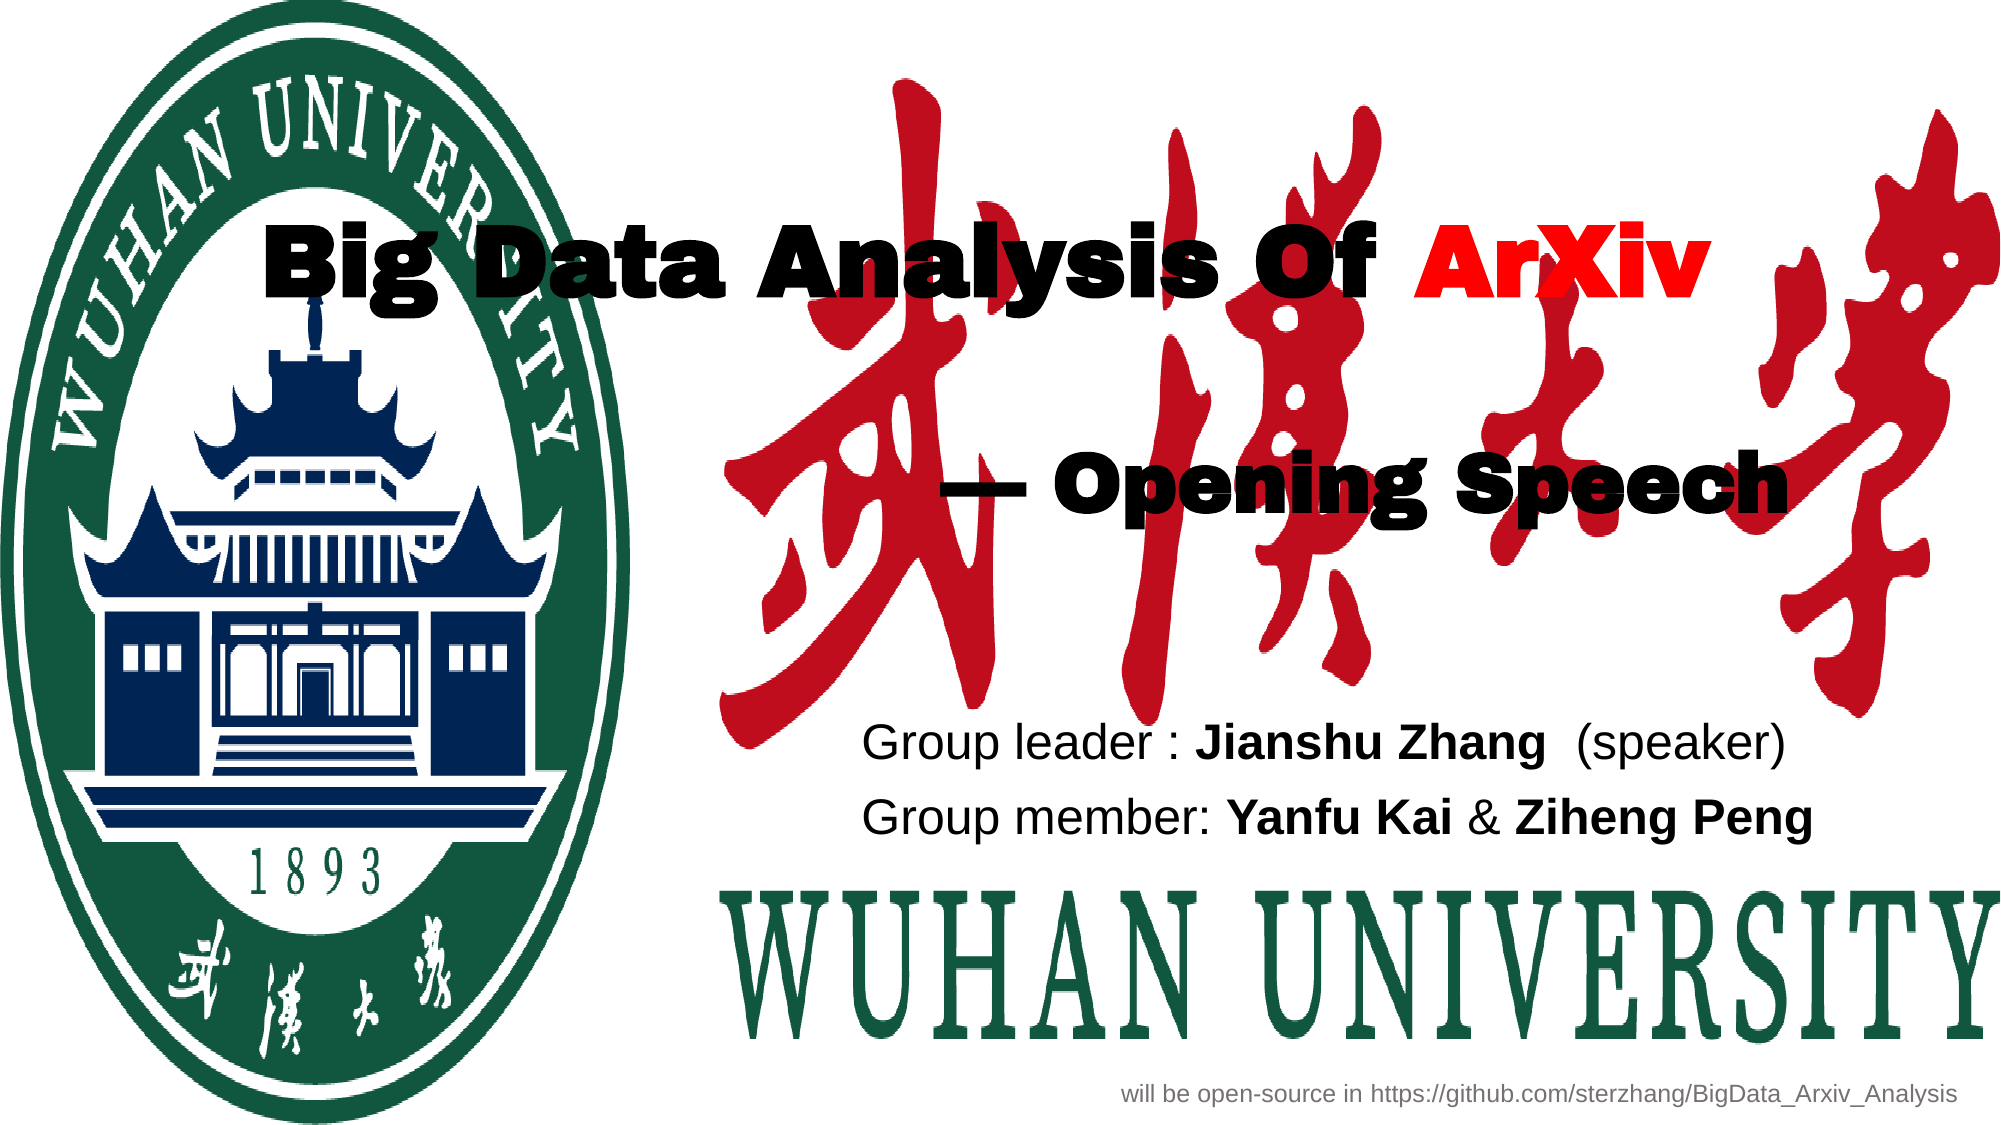

# Big Data Analysis Of ArXiv — Opening Speech
Group leader : Jianshu Zhang  (speaker)
Group member: Yanfu Kai & Ziheng Peng
will be open-source in https://github.com/sterzhang/BigData_Arxiv_Analysis